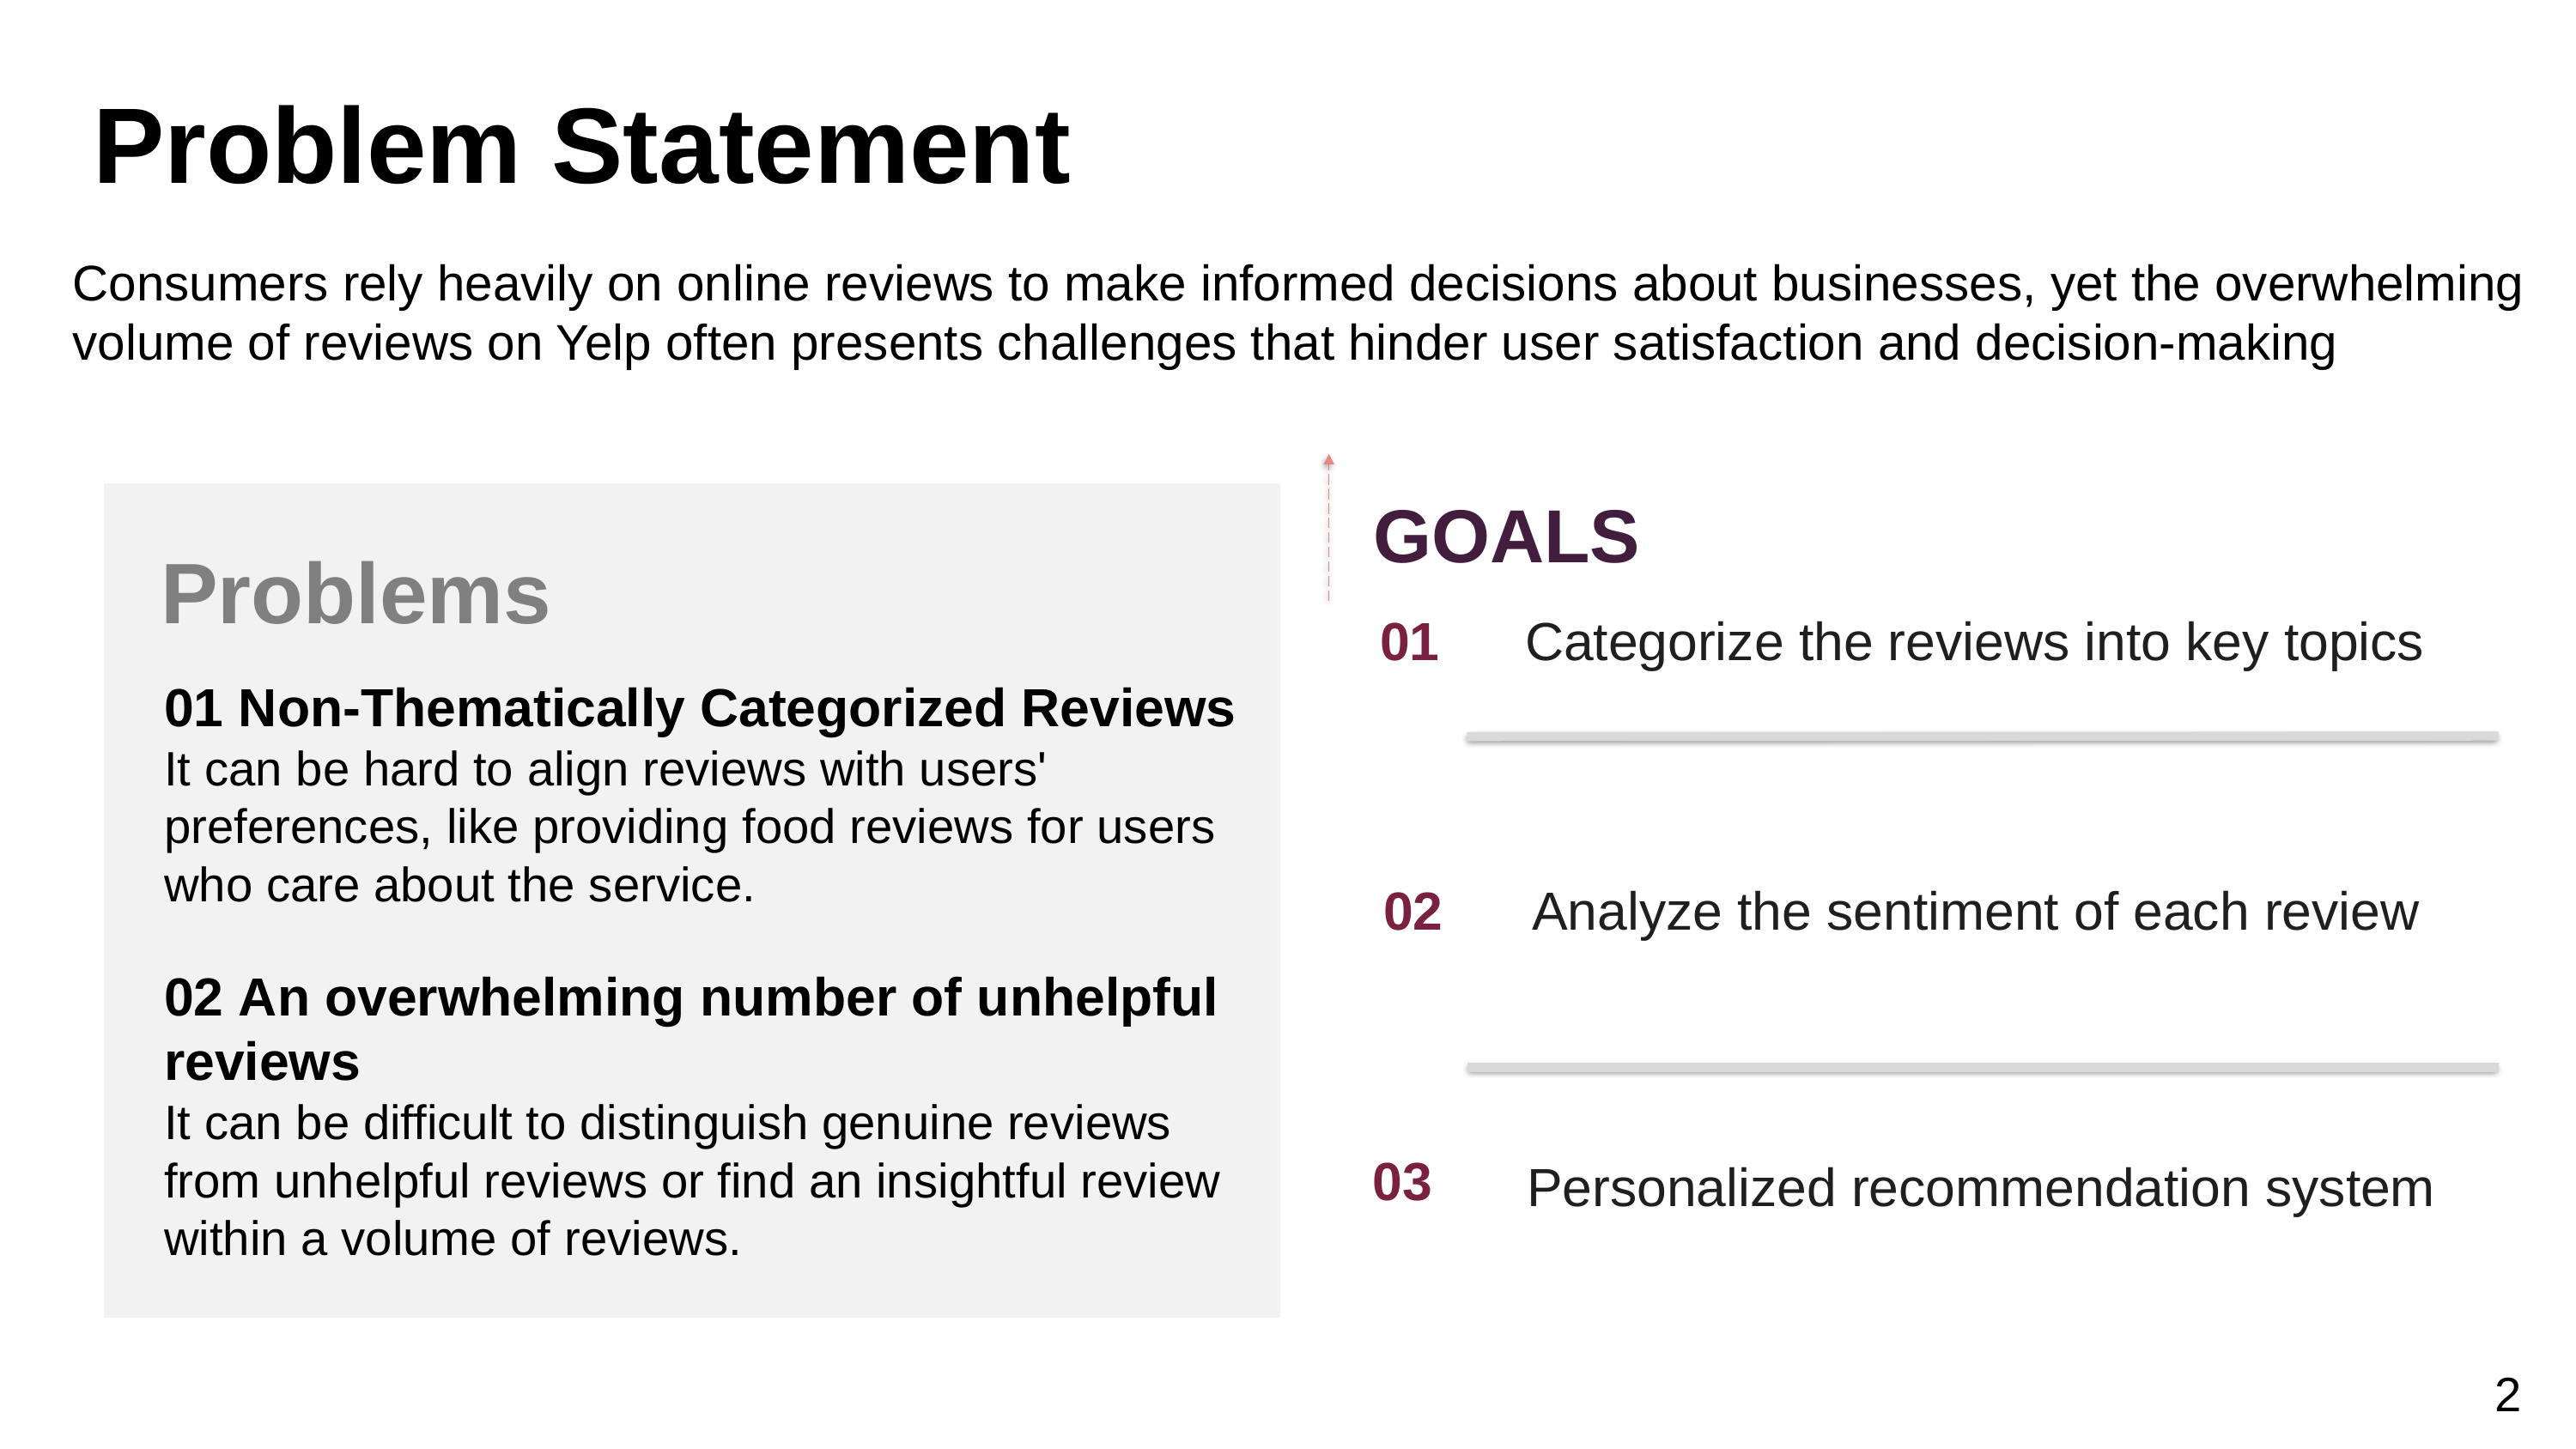

Problem Statement
Consumers rely heavily on online reviews to make informed decisions about businesses, yet the overwhelming volume of reviews on Yelp often presents challenges that hinder user satisfaction and decision-making
GOALS

Problems
Categorize the reviews into key topics
01

01 Non-Thematically Categorized Reviews
It can be hard to align reviews with users' preferences, like providing food reviews for users who care about the service.

02 An overwhelming number of unhelpful reviews
It can be difficult to distinguish genuine reviews from unhelpful reviews or find an insightful review within a volume of reviews.
Analyze the sentiment of each review
02

03

Personalized recommendation system

2